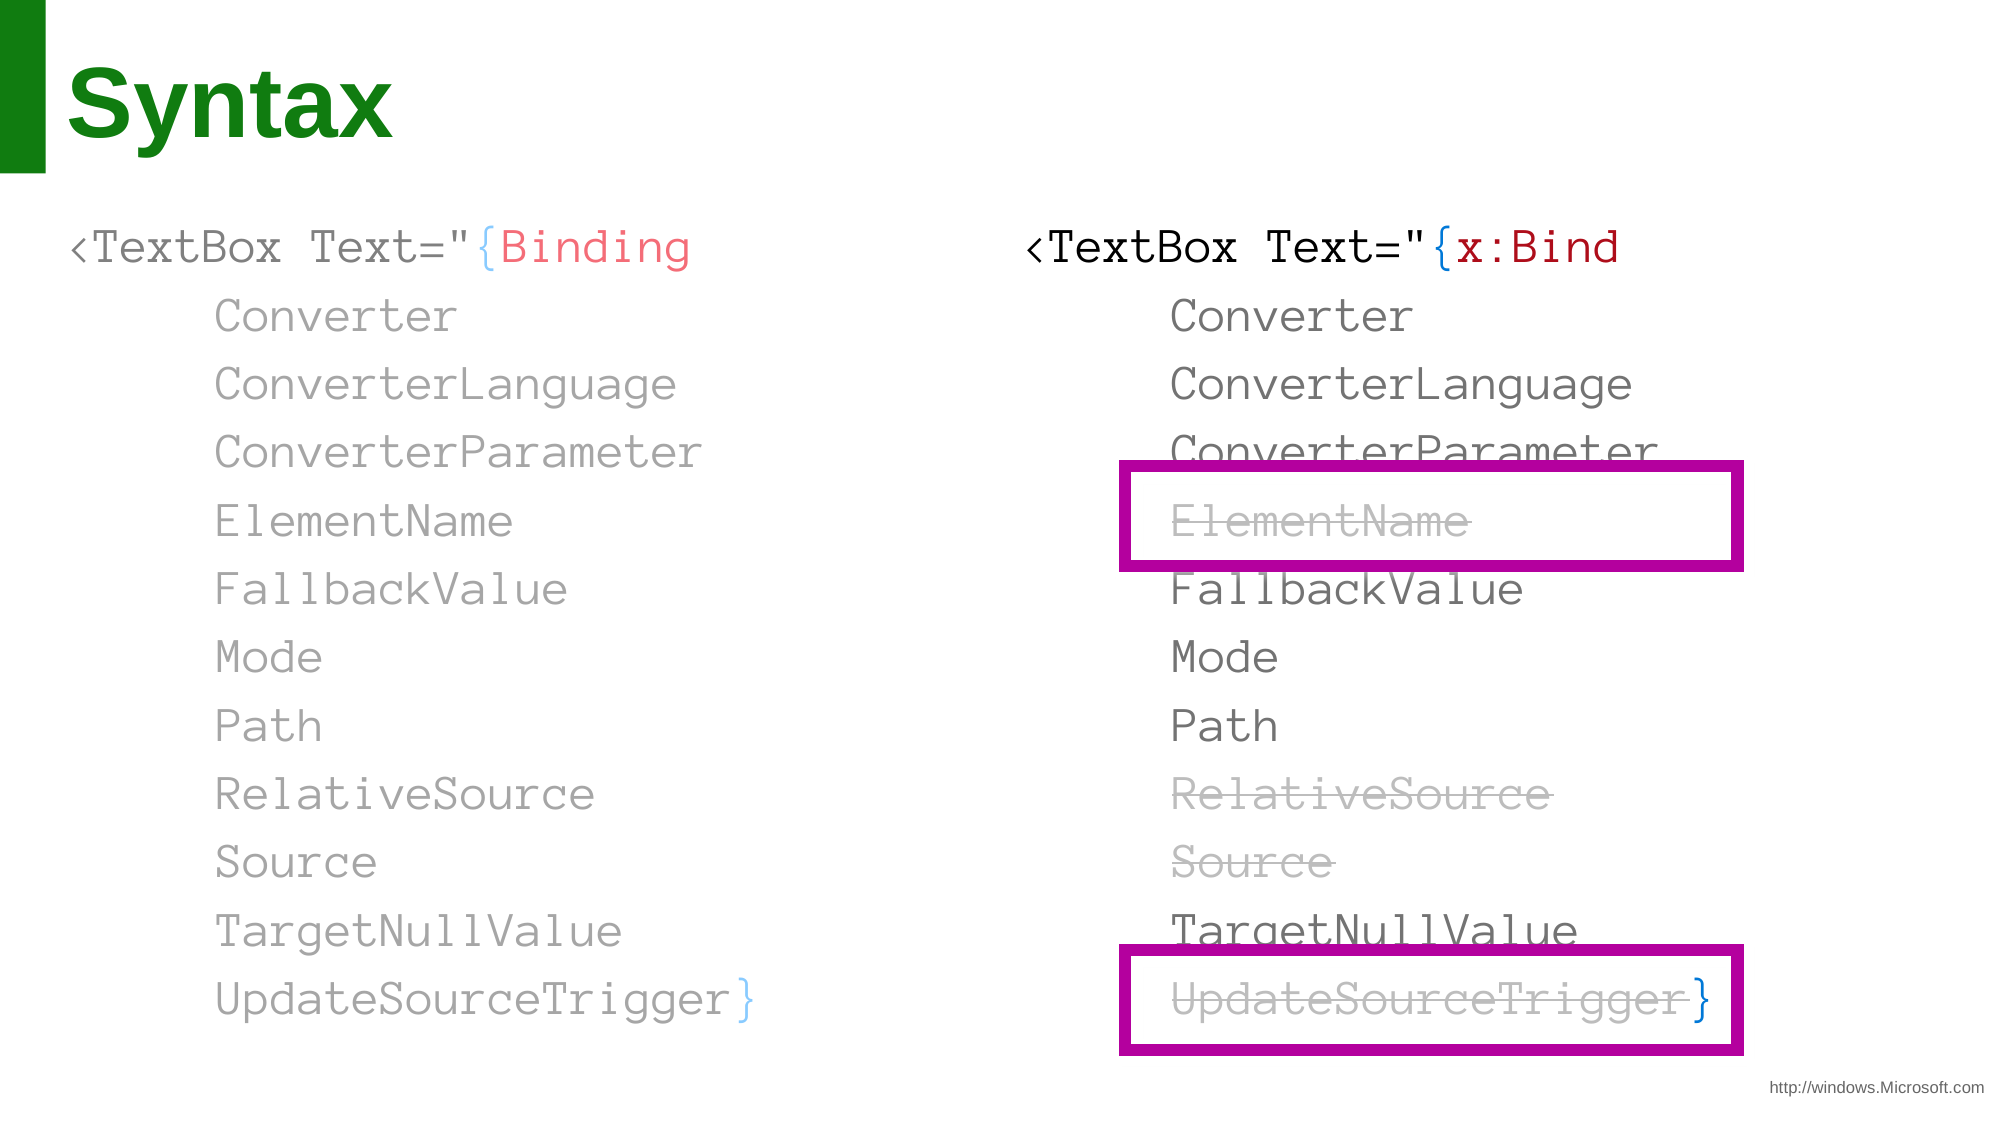

# Syntax
<TextBox Text="{Binding
Converter
ConverterLanguage
ConverterParameter
ElementName
FallbackValue
Mode
Path
RelativeSource
Source
TargetNullValue
UpdateSourceTrigger}
<TextBox Text="{x:Bind
Converter
ConverterLanguage
ConverterParameter
ElementName
FallbackValue
Mode
Path
RelativeSource
Source
TargetNullValue
UpdateSourceTrigger}